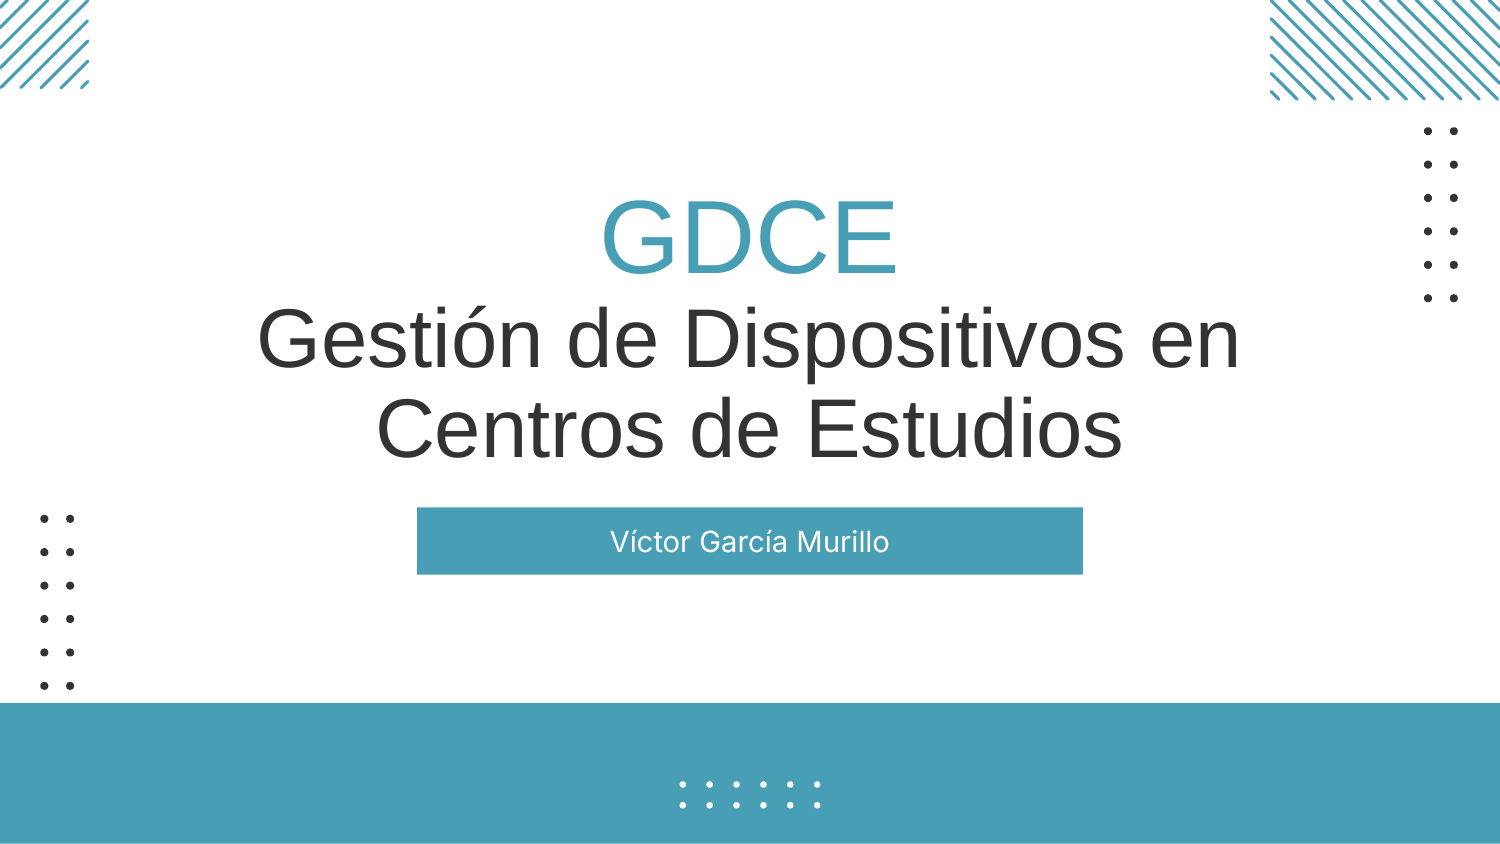

# GDCE Gestión de Dispositivos en Centros de Estudios
Víctor García Murillo